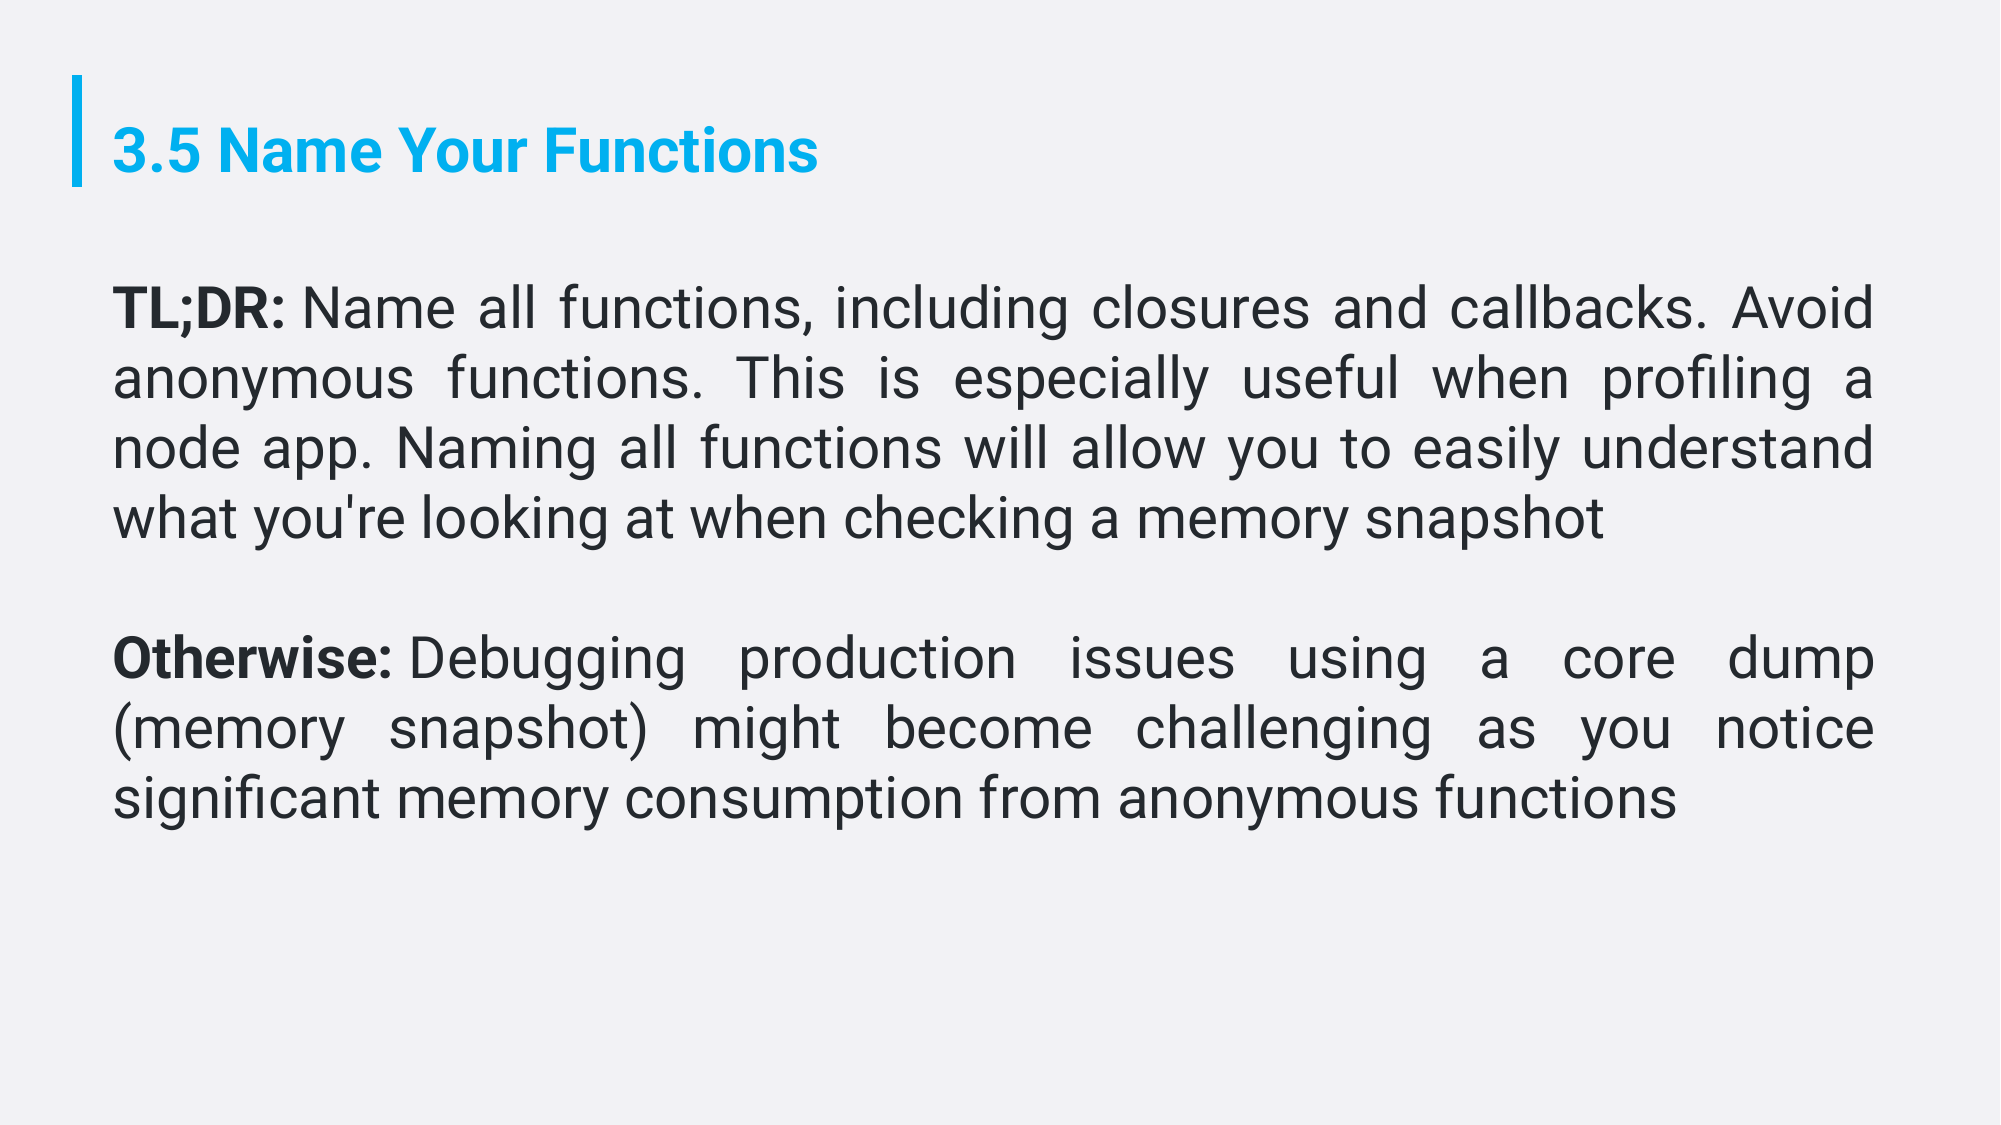

# 3.5 Name Your Functions
TL;DR: Name all functions, including closures and callbacks. Avoid anonymous functions. This is especially useful when profiling a node app. Naming all functions will allow you to easily understand what you're looking at when checking a memory snapshot

Otherwise: Debugging production issues using a core dump (memory snapshot) might become challenging as you notice significant memory consumption from anonymous functions